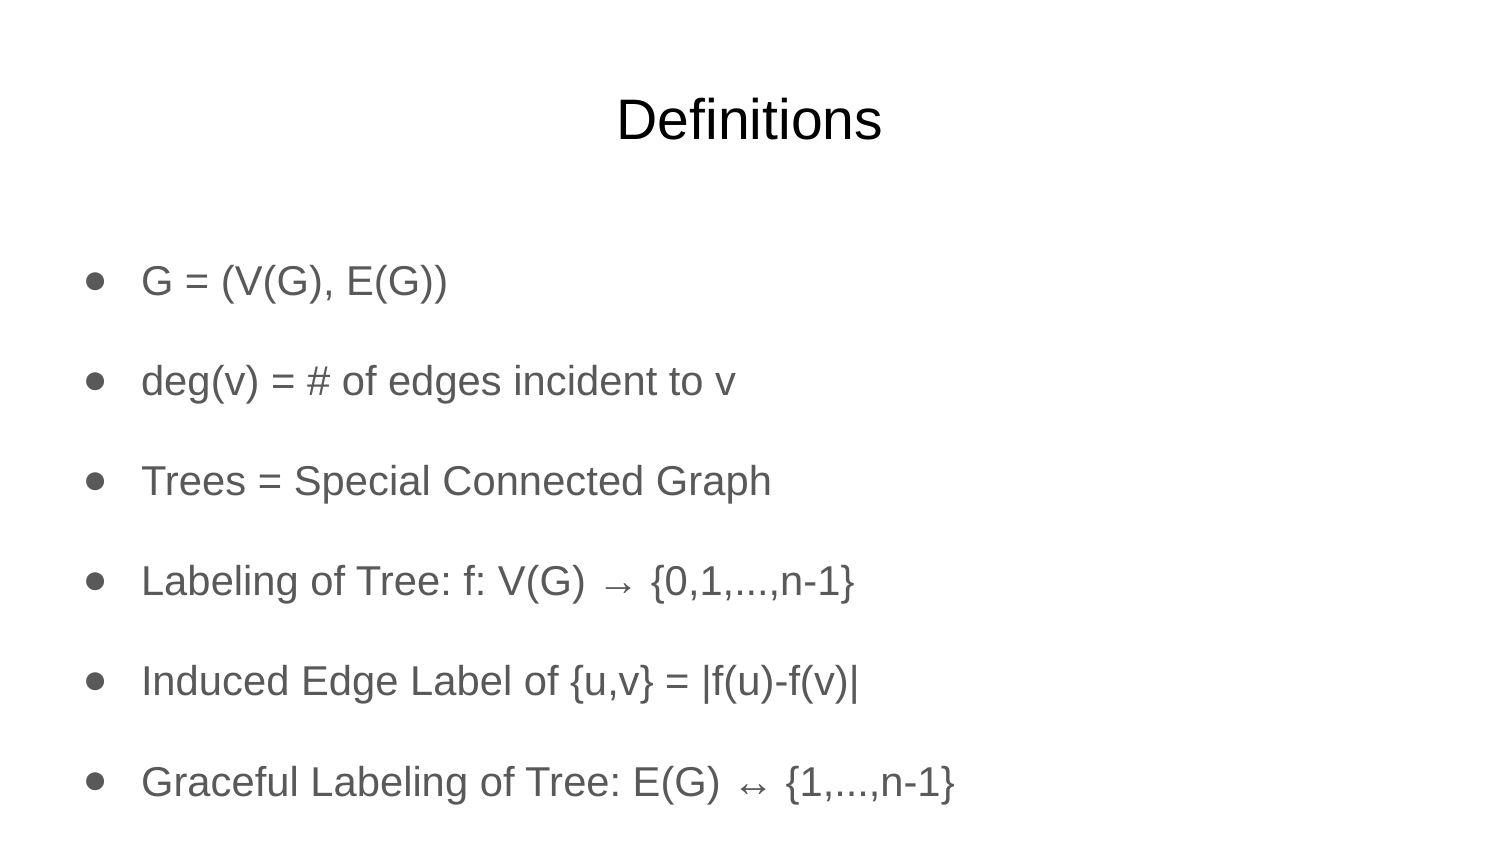

# Definitions
G = (V(G), E(G))
deg(v) = # of edges incident to v
Trees = Special Connected Graph
Labeling of Tree: f: V(G) → {0,1,...,n-1}
Induced Edge Label of {u,v} = |f(u)-f(v)|
Graceful Labeling of Tree: E(G) ↔ {1,...,n-1}